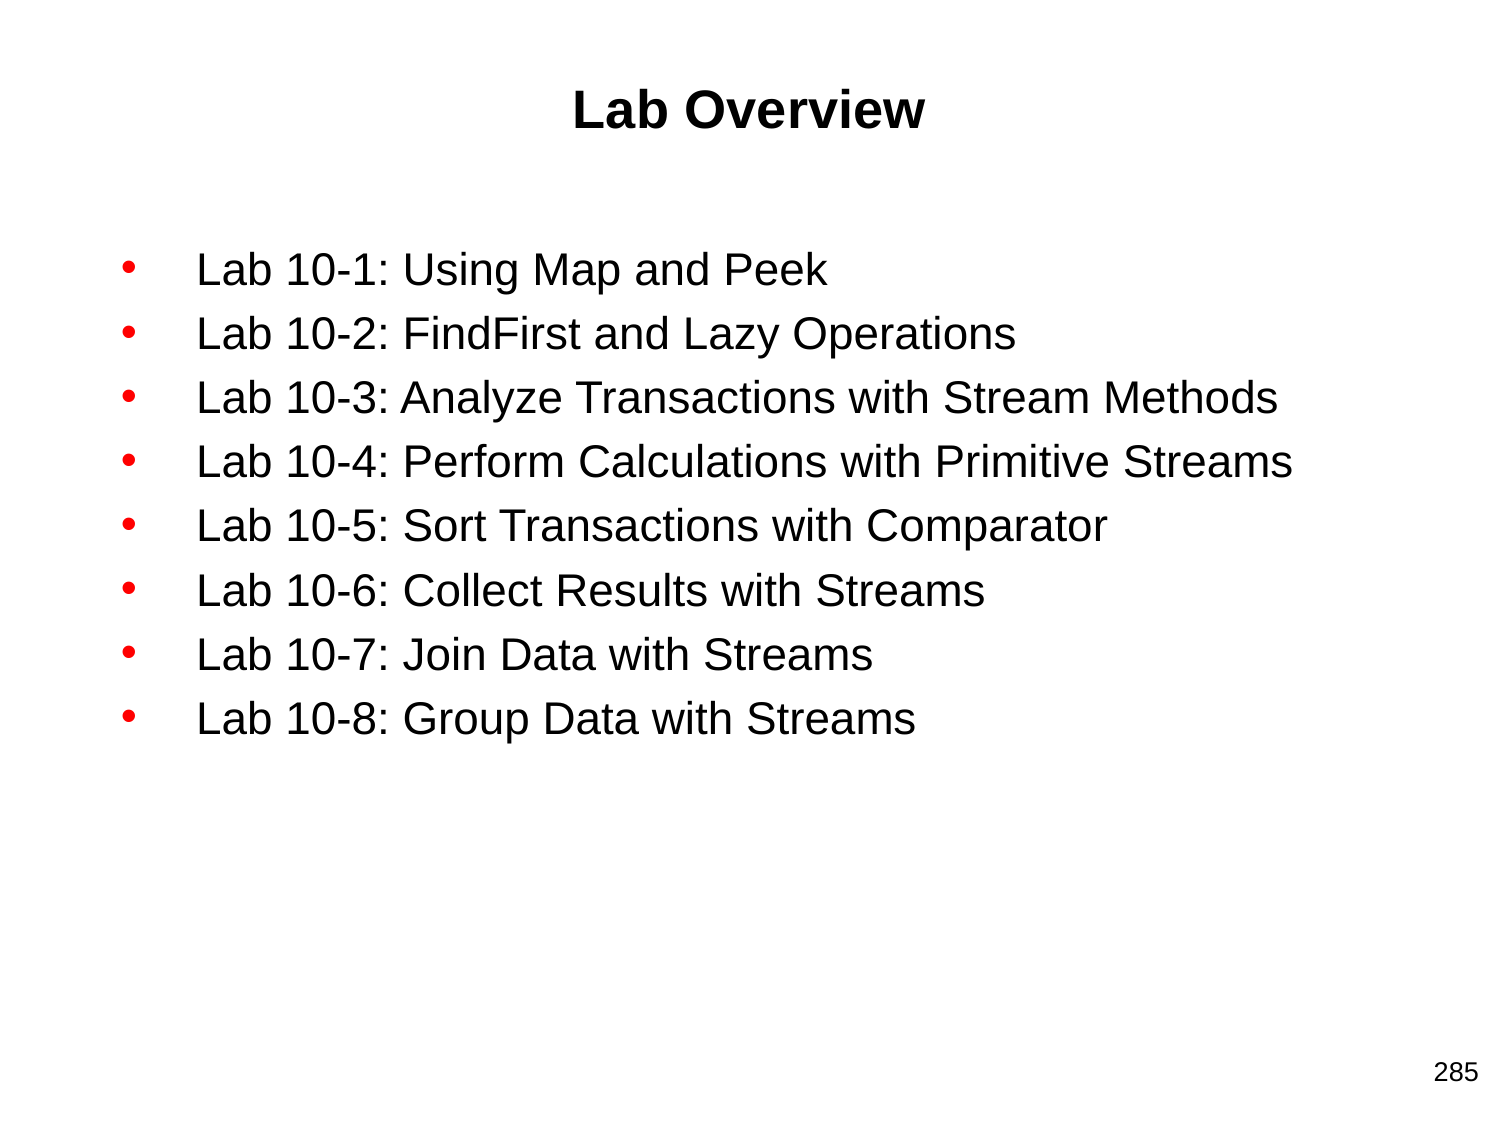

# Lab Overview
Lab 10-1: Using Map and Peek
Lab 10-2: FindFirst and Lazy Operations
Lab 10-3: Analyze Transactions with Stream Methods
Lab 10-4: Perform Calculations with Primitive Streams
Lab 10-5: Sort Transactions with Comparator
Lab 10-6: Collect Results with Streams
Lab 10-7: Join Data with Streams
Lab 10-8: Group Data with Streams
285